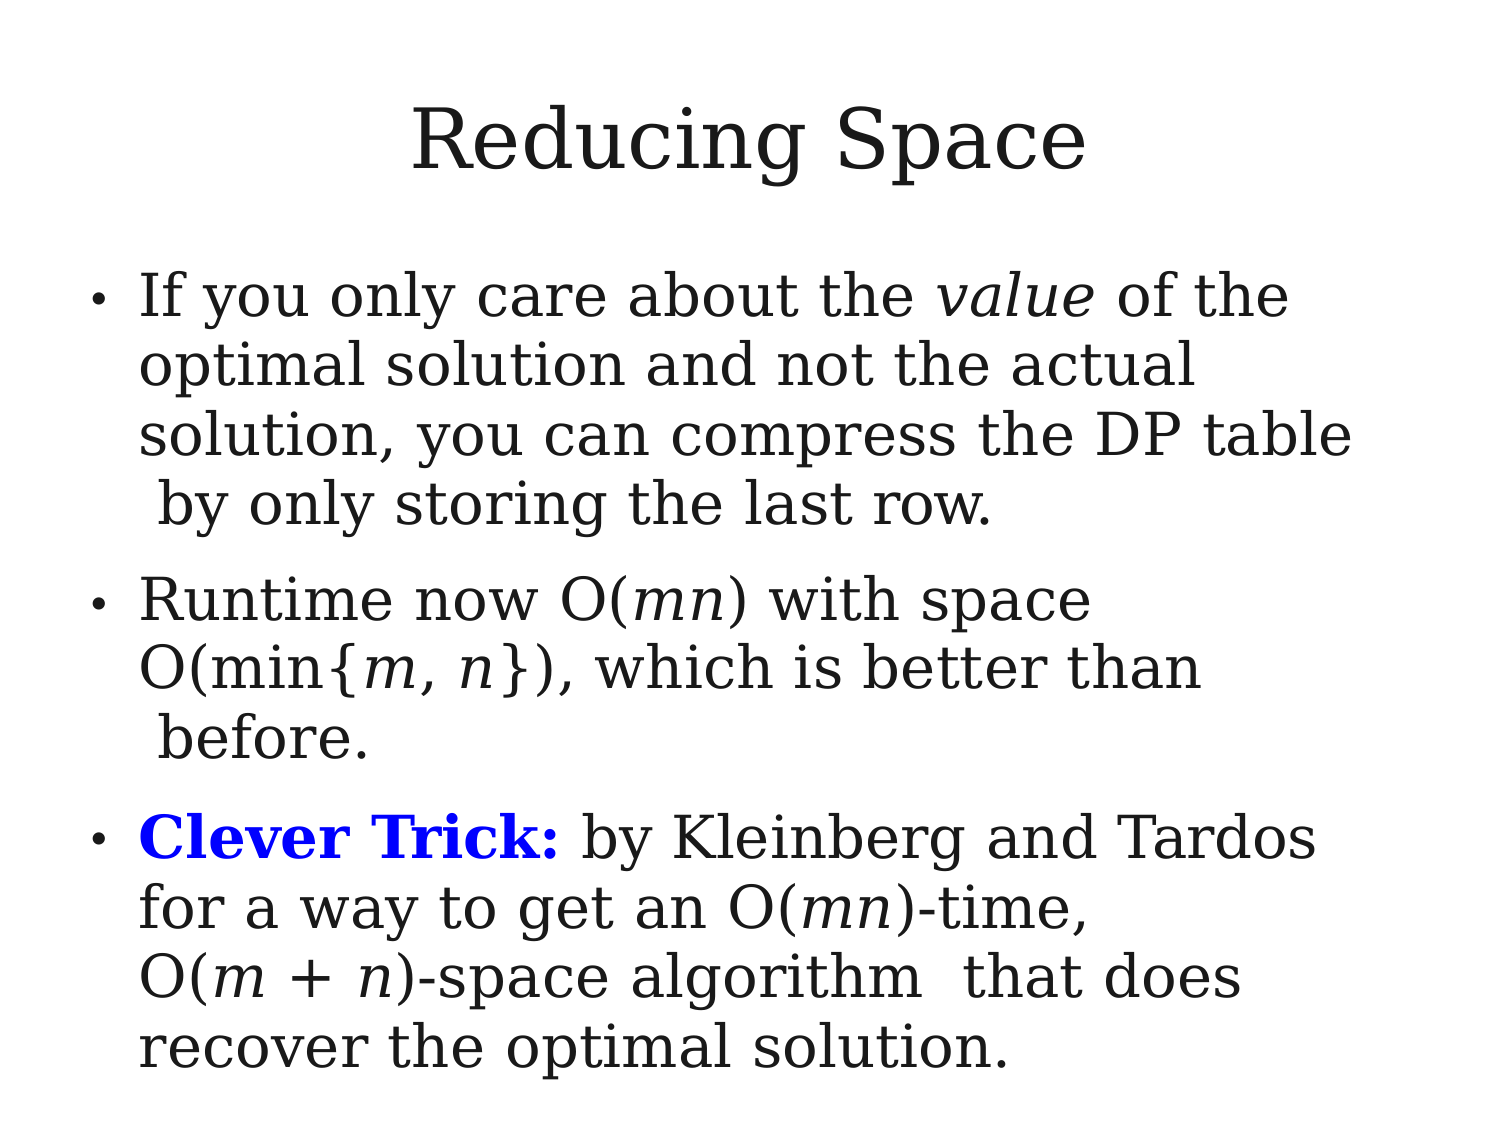

# Reducing Space
If you only care about the value of the  optimal solution and not the actual  solution, you can compress the DP table  by only storing the last row.
Runtime now O(mn) with space  O(min{m, n}), which is better than  before.
Clever Trick: by Kleinberg and Tardos  for a way to get an O(mn)-time,
O(m + n)-space algorithm  that does recover the optimal solution.
●
●
●